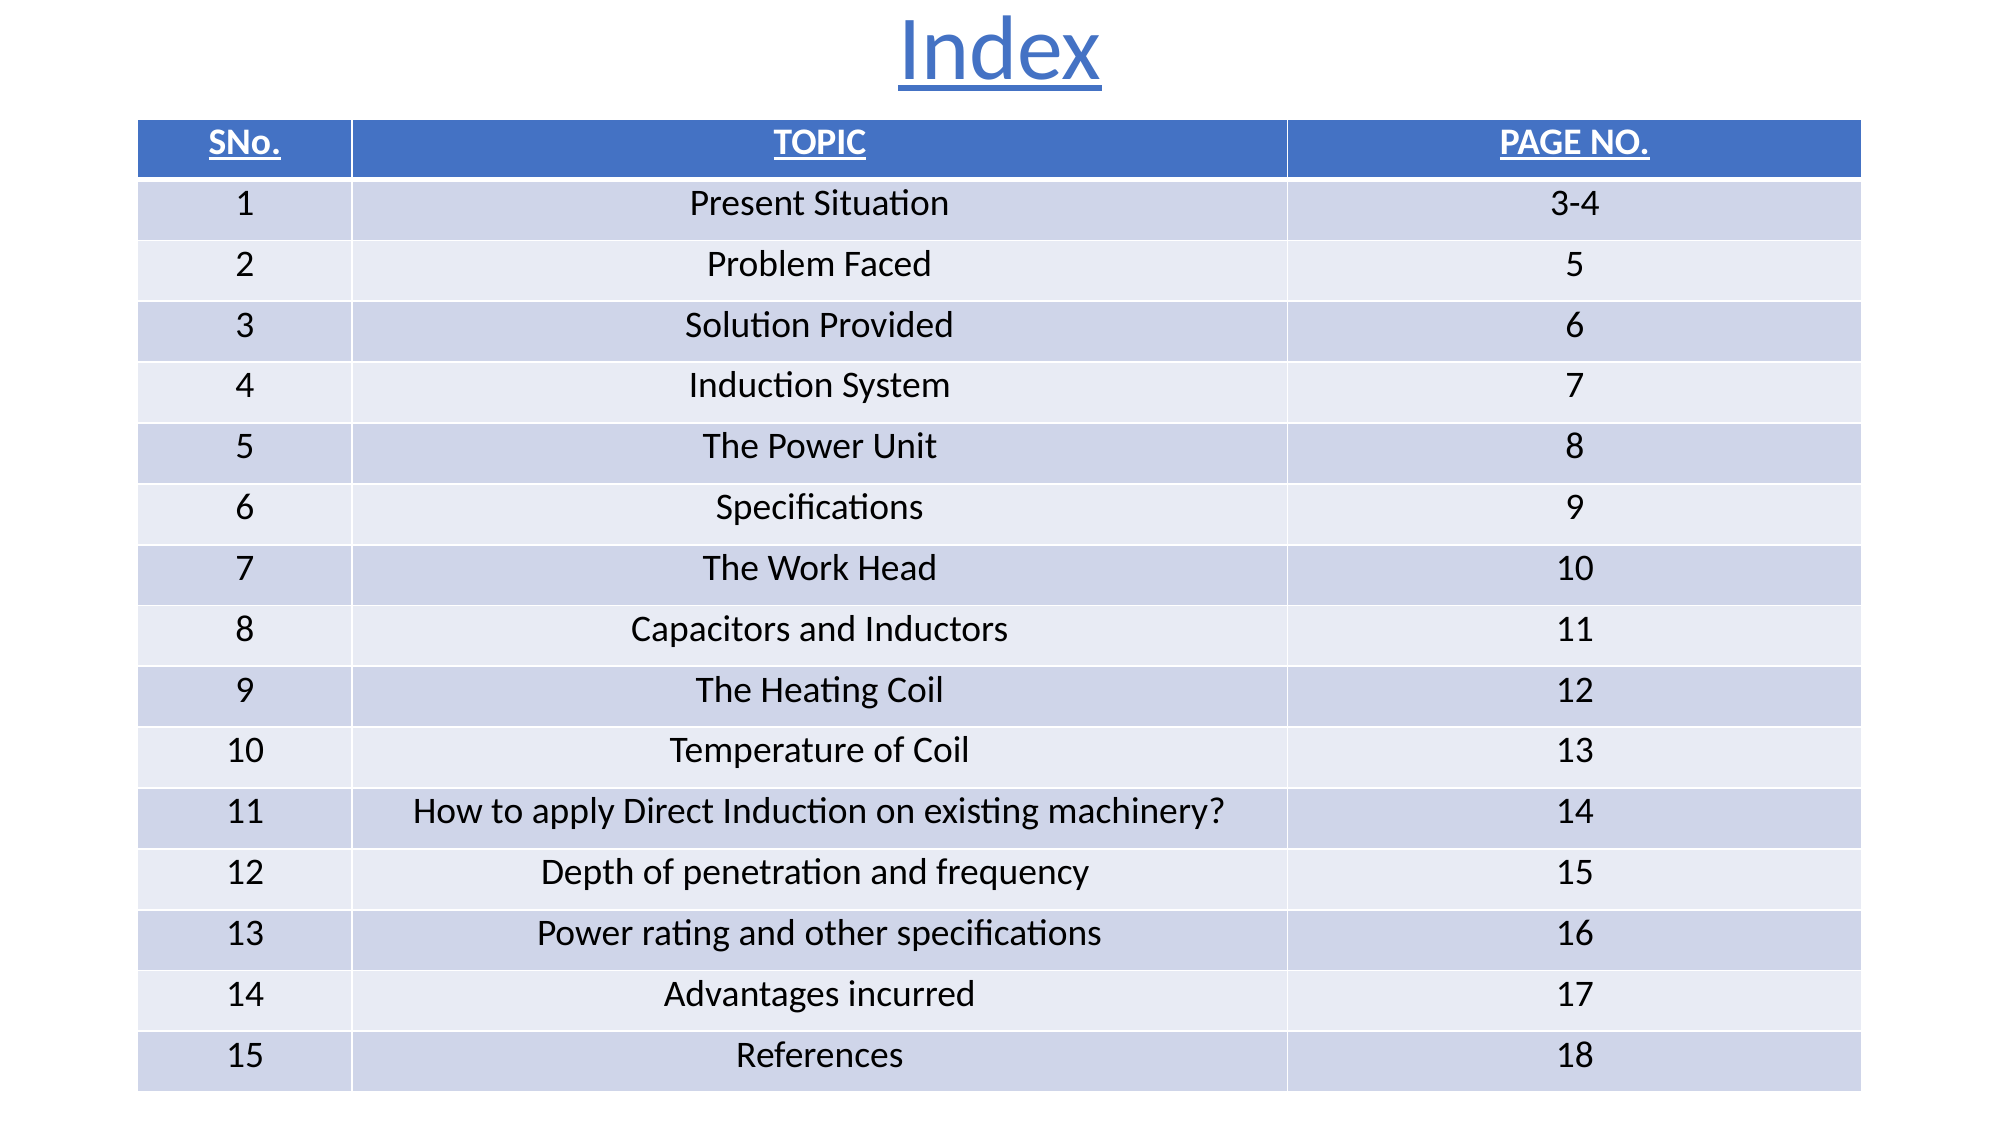

# Index
| SNo. | TOPIC | PAGE NO. |
| --- | --- | --- |
| 1 | Present Situation | 3-4 |
| 2 | Problem Faced | 5 |
| 3 | Solution Provided | 6 |
| 4 | Induction System | 7 |
| 5 | The Power Unit | 8 |
| 6 | Specifications | 9 |
| 7 | The Work Head | 10 |
| 8 | Capacitors and Inductors | 11 |
| 9 | The Heating Coil | 12 |
| 10 | Temperature of Coil | 13 |
| 11 | How to apply Direct Induction on existing machinery? | 14 |
| 12 | Depth of penetration and frequency | 15 |
| 13 | Power rating and other specifications | 16 |
| 14 | Advantages incurred | 17 |
| 15 | References | 18 |